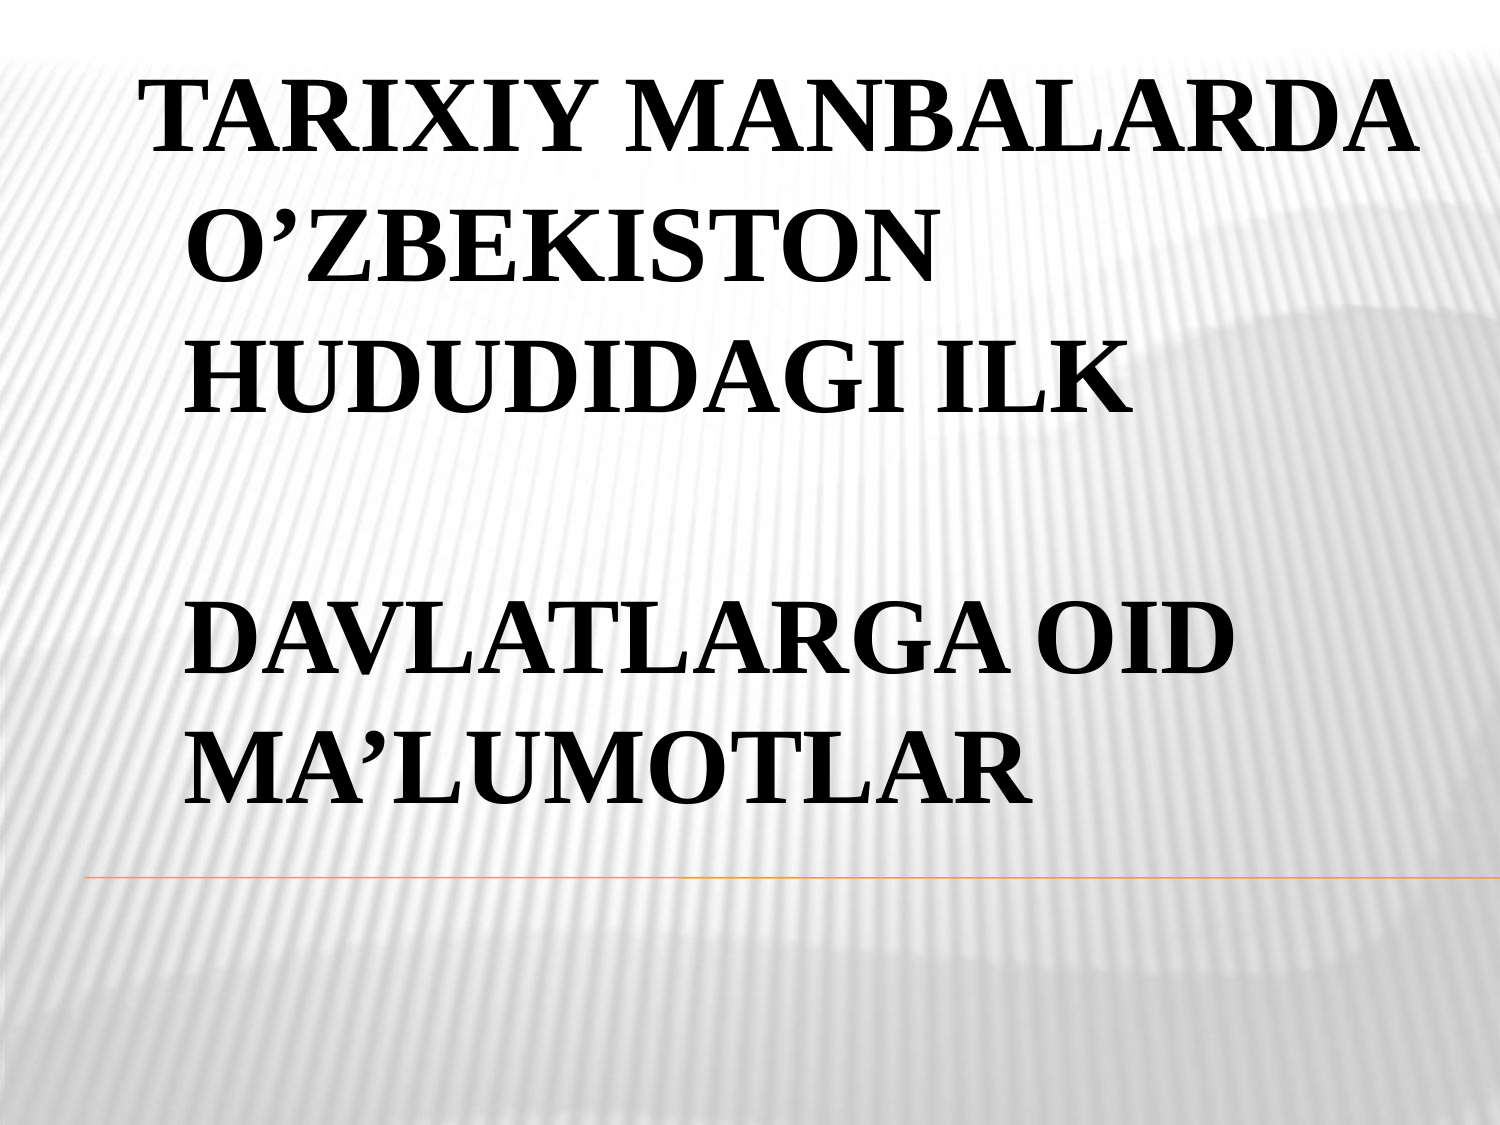

# Tarixiy manbalarda O’zbekiston hududidagi ilk                                              davlatlarga oid ma’lumotlar